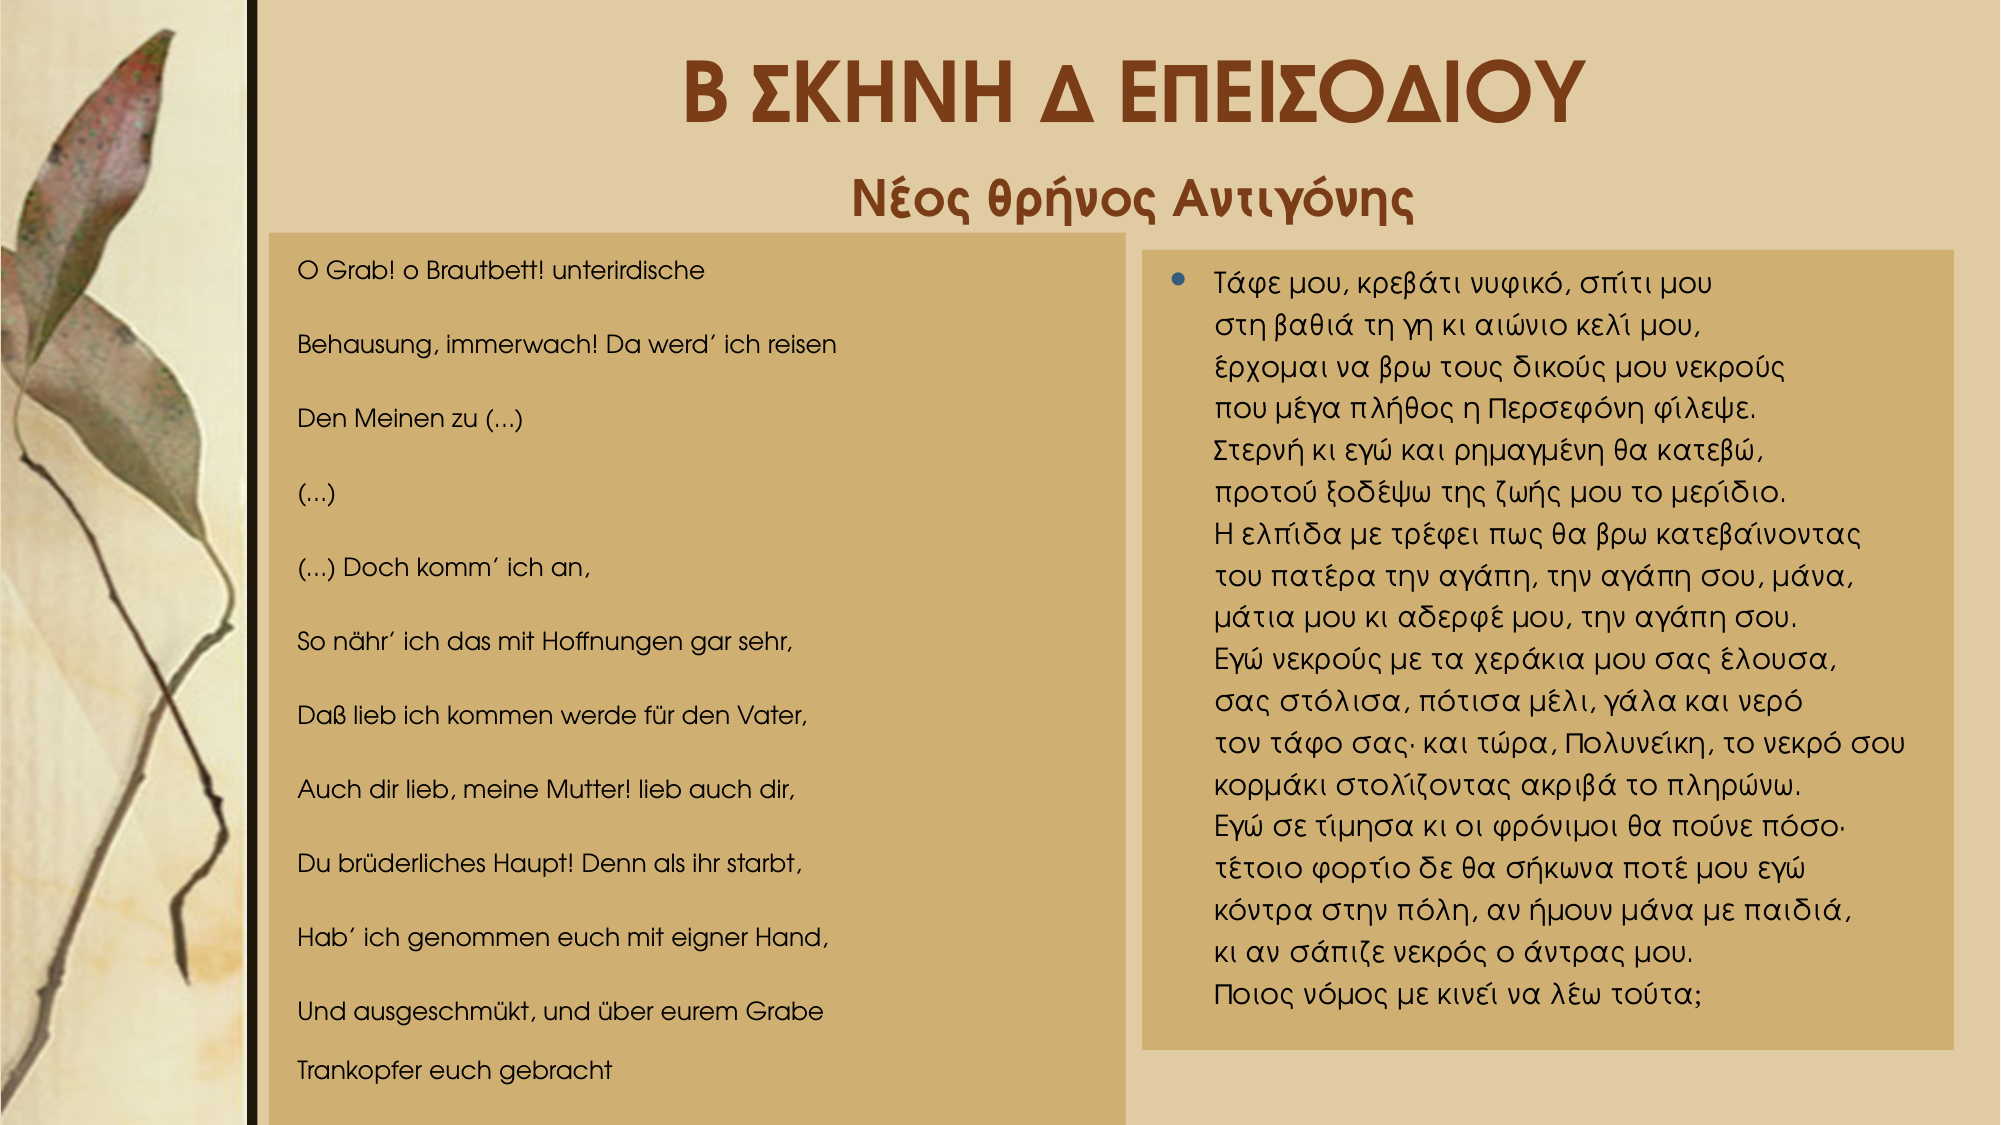

# Β ΣΚΗΝΗ Δ ΕΠΕΙΣΟΔΙΟΥ Νέος θρήνος Αντιγόνης
O Grab! o Brautbett! unterirdische
Behausung, immerwach! Da werd’ ich reisen
Den Meinen zu (…)
(…)
(…) Doch komm’ ich an,
So nähr’ ich das mit Hoffnungen gar sehr,
Daß lieb ich kommen werde für den Vater,
Auch dir lieb, meine Mutter! lieb auch dir,
Du brüderliches Haupt! Denn als ihr starbt,
Hab’ ich genommen euch mit eigner Hand,
Und ausgeschmükt, und über eurem Grabe
Trankopfer euch gebracht
Τάφε μου, κρεβάτι νυφικό, σπίτι μου
στη βαθιά τη γη κι αιώνιο κελί μου,
έρχομαι να βρω τους δικούς μου νεκρούς
που μέγα πλήθος η Περσεφόνη φίλεψε.
Στερνή κι εγώ και ρημαγμένη θα κατεβώ,
προτού ξοδέψω της ζωής μου το μερίδιο.
Η ελπίδα με τρέφει πως θα βρω κατεβαίνοντας
του πατέρα την αγάπη, την αγάπη σου, μάνα,
μάτια μου κι αδερφέ μου, την αγάπη σου.
Εγώ νεκρούς με τα χεράκια μου σας έλουσα,
σας στόλισα, πότισα μέλι, γάλα και νερό
τον τάφο σας· και τώρα, Πολυνείκη, το νεκρό σου κορμάκι στολίζοντας ακριβά το πληρώνω.
Εγώ σε τίμησα κι οι φρόνιμοι θα πούνε πόσο·
τέτοιο φορτίο δε θα σήκωνα ποτέ μου εγώ
κόντρα στην πόλη, αν ήμουν μάνα με παιδιά,
κι αν σάπιζε νεκρός ο άντρας μου.
Ποιος νόμος με κινεί να λέω τούτα;